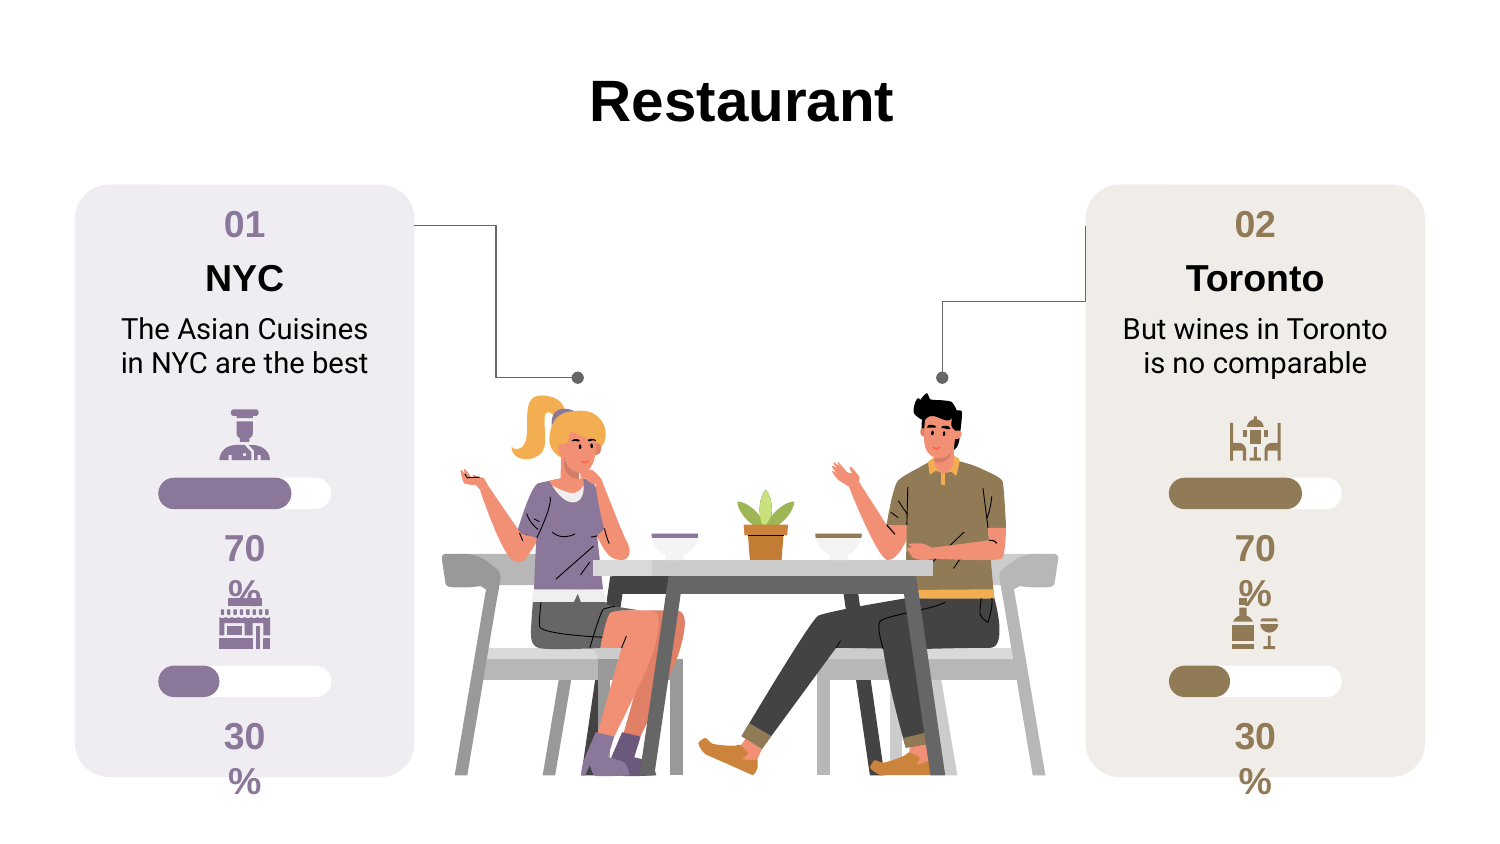

# Restaurant

01
NYC
The Asian Cuisines in NYC are the best
70 %
30 %

02
Toronto
But wines in Toronto is no comparable
70 %
30 %